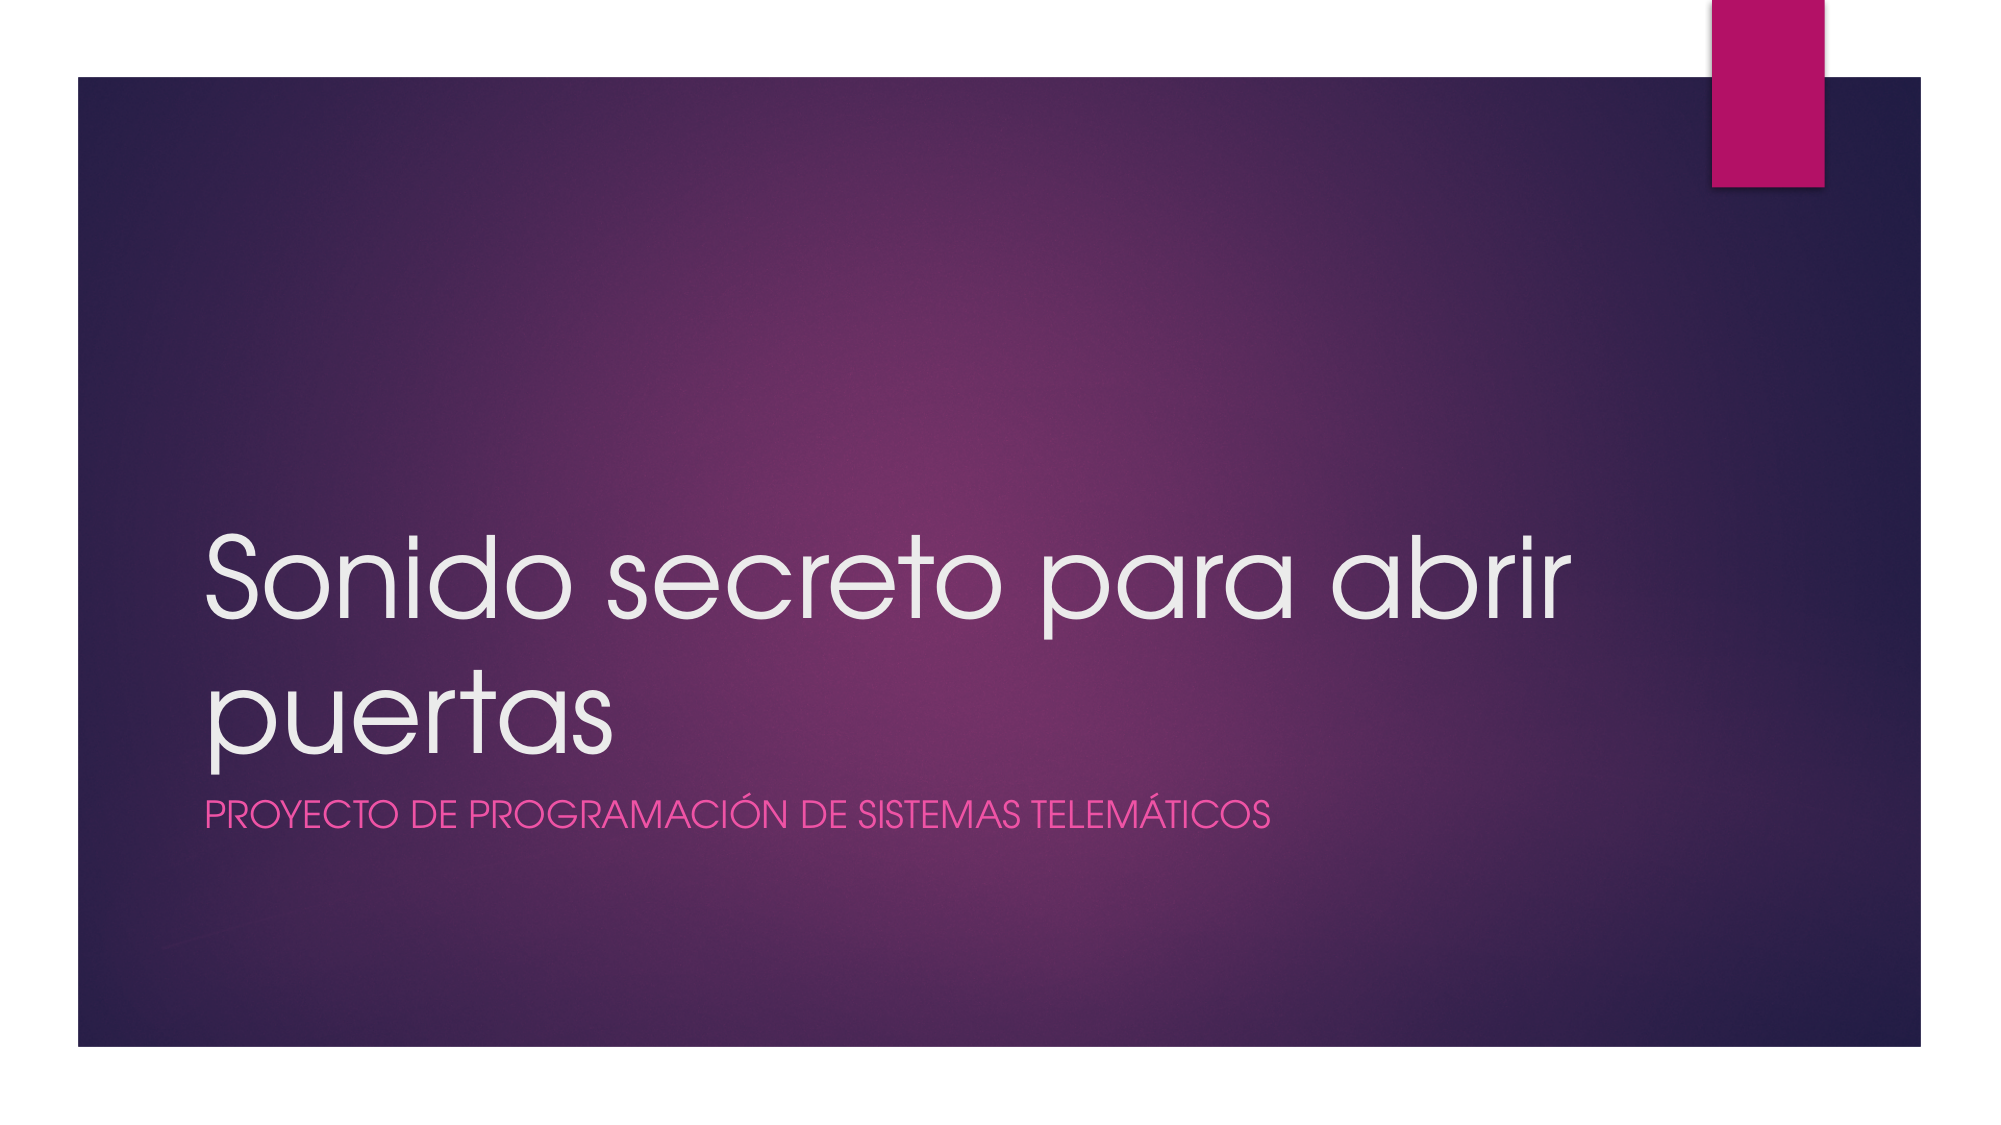

# Sonido secreto para abrir puertas
Proyecto de Programación de Sistemas Telemáticos